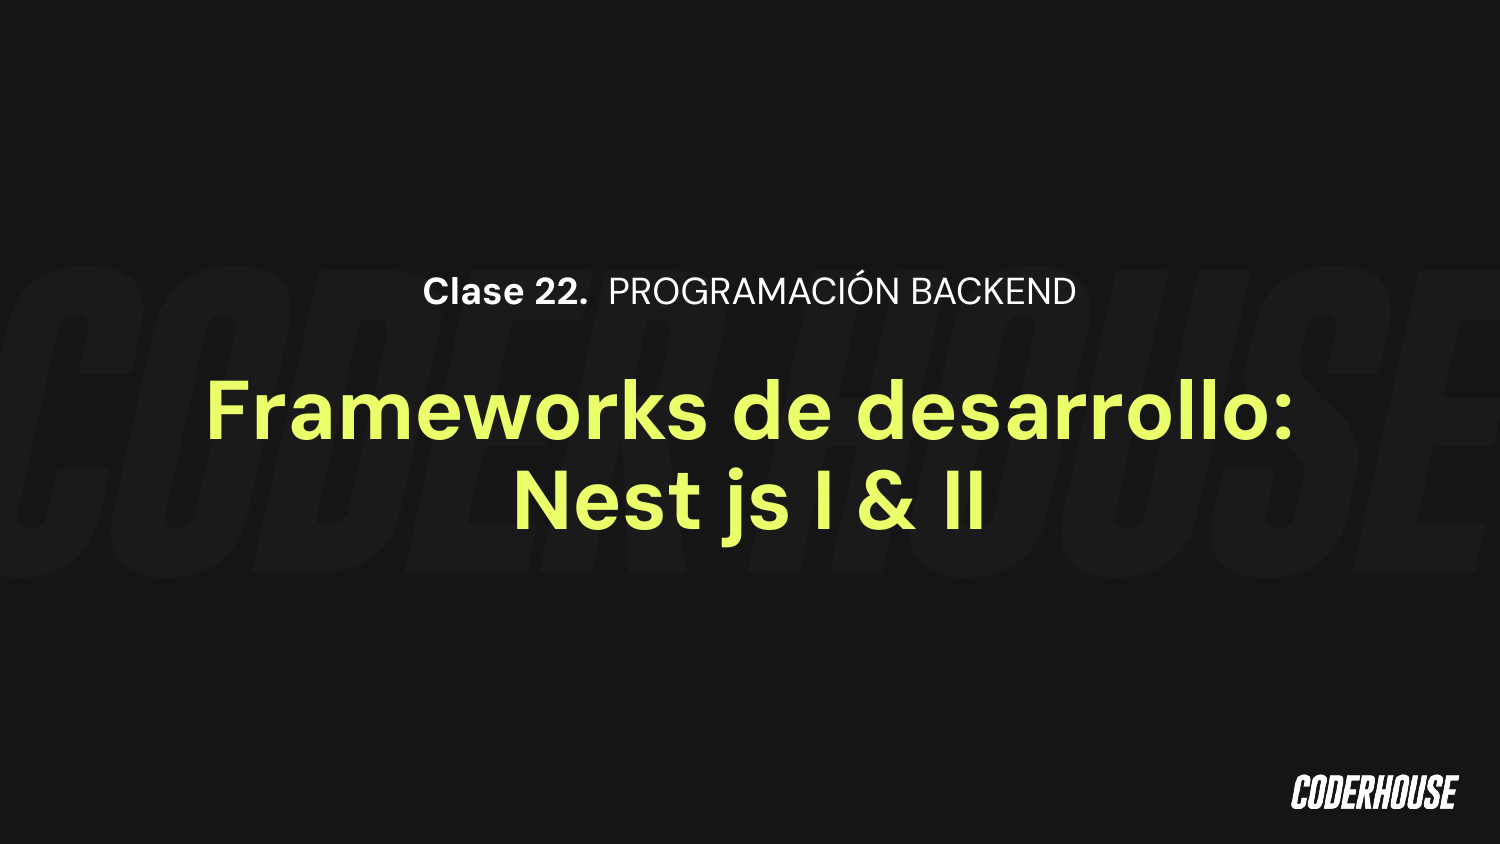

Clase 22.  PROGRAMACIÓN BACKEND
Frameworks de desarrollo: Nest js I & II